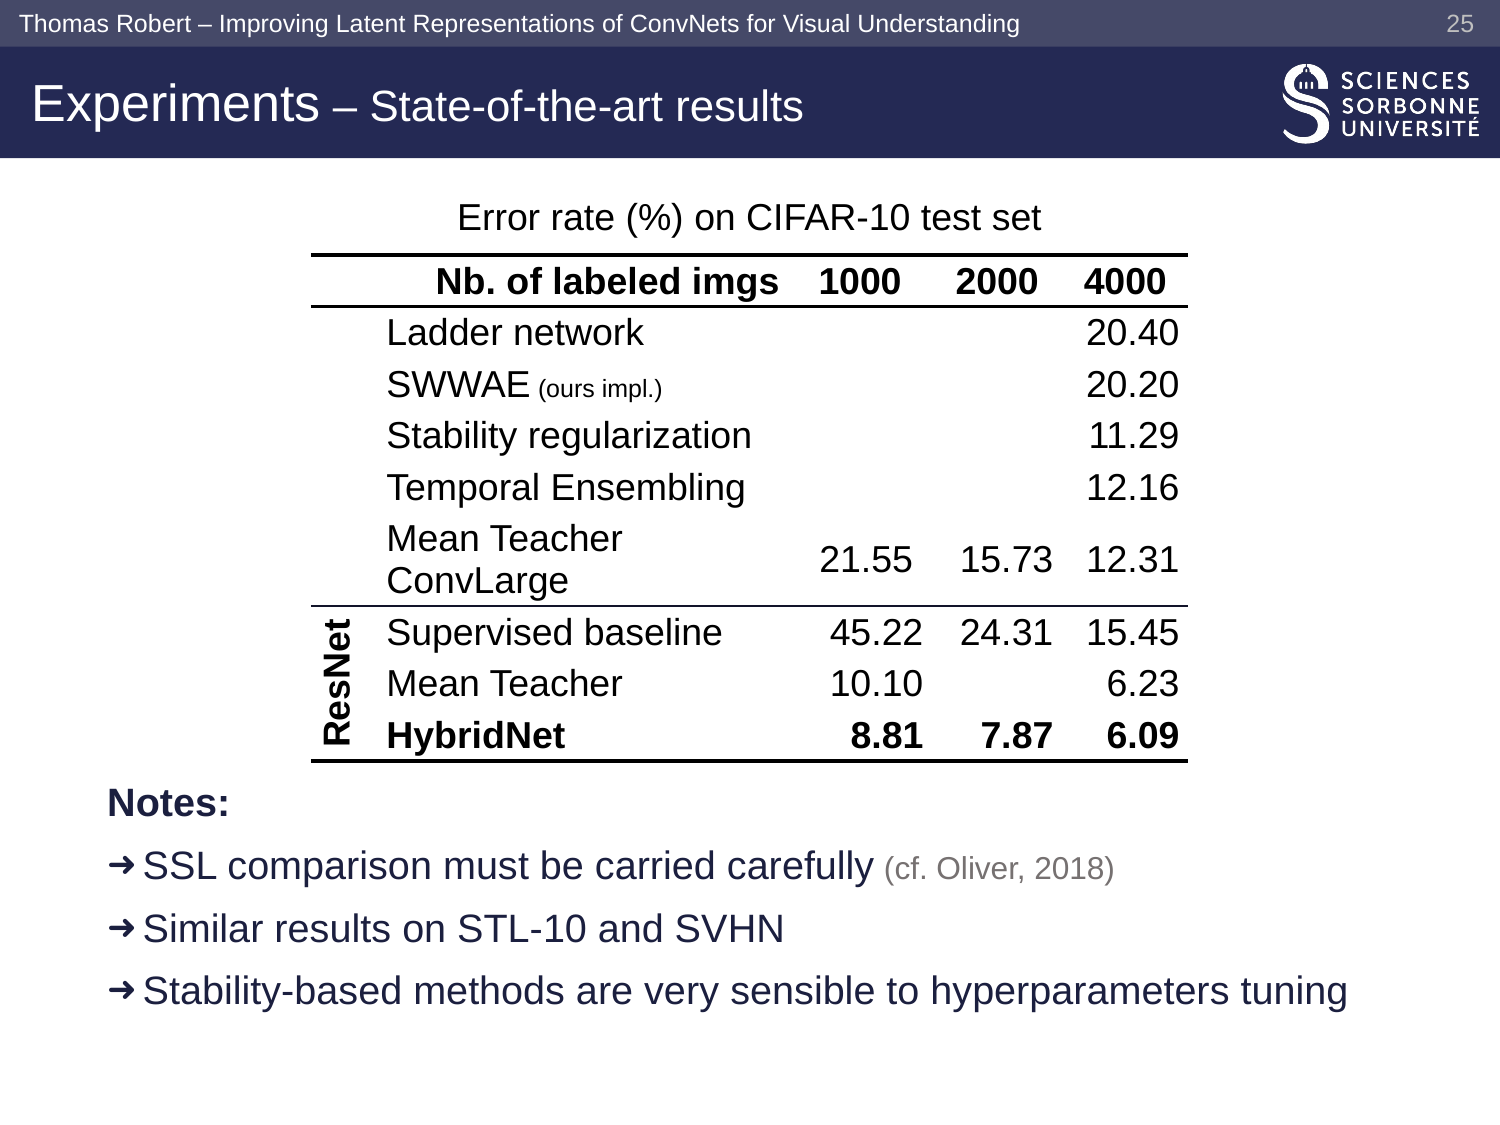

25
# Experiments – State-of-the-art results
Error rate (%) on CIFAR-10 test set
|  | Nb. of labeled imgs.. | 1000 | 2000 | 4000 |
| --- | --- | --- | --- | --- |
|  | Ladder network |  |  | 20.40 |
|  | SWWAE (ours impl.) |  |  | 20.20 |
|  | Stability regularization |  |  | 11.29 |
|  | Temporal Ensembling |  |  | 12.16 |
|  | Mean Teacher ConvLarge | 21.55 | 15.73 | 12.31 |
| ResNet | Supervised baseline | 45.22 | 24.31 | 15.45 |
|  | Mean Teacher | 10.10 |  | 6.23 |
|  | HybridNet | 8.81 | 7.87 | 6.09 |
Notes:
SSL comparison must be carried carefully (cf. Oliver, 2018)
Similar results on STL-10 and SVHN
Stability-based methods are very sensible to hyperparameters tuning